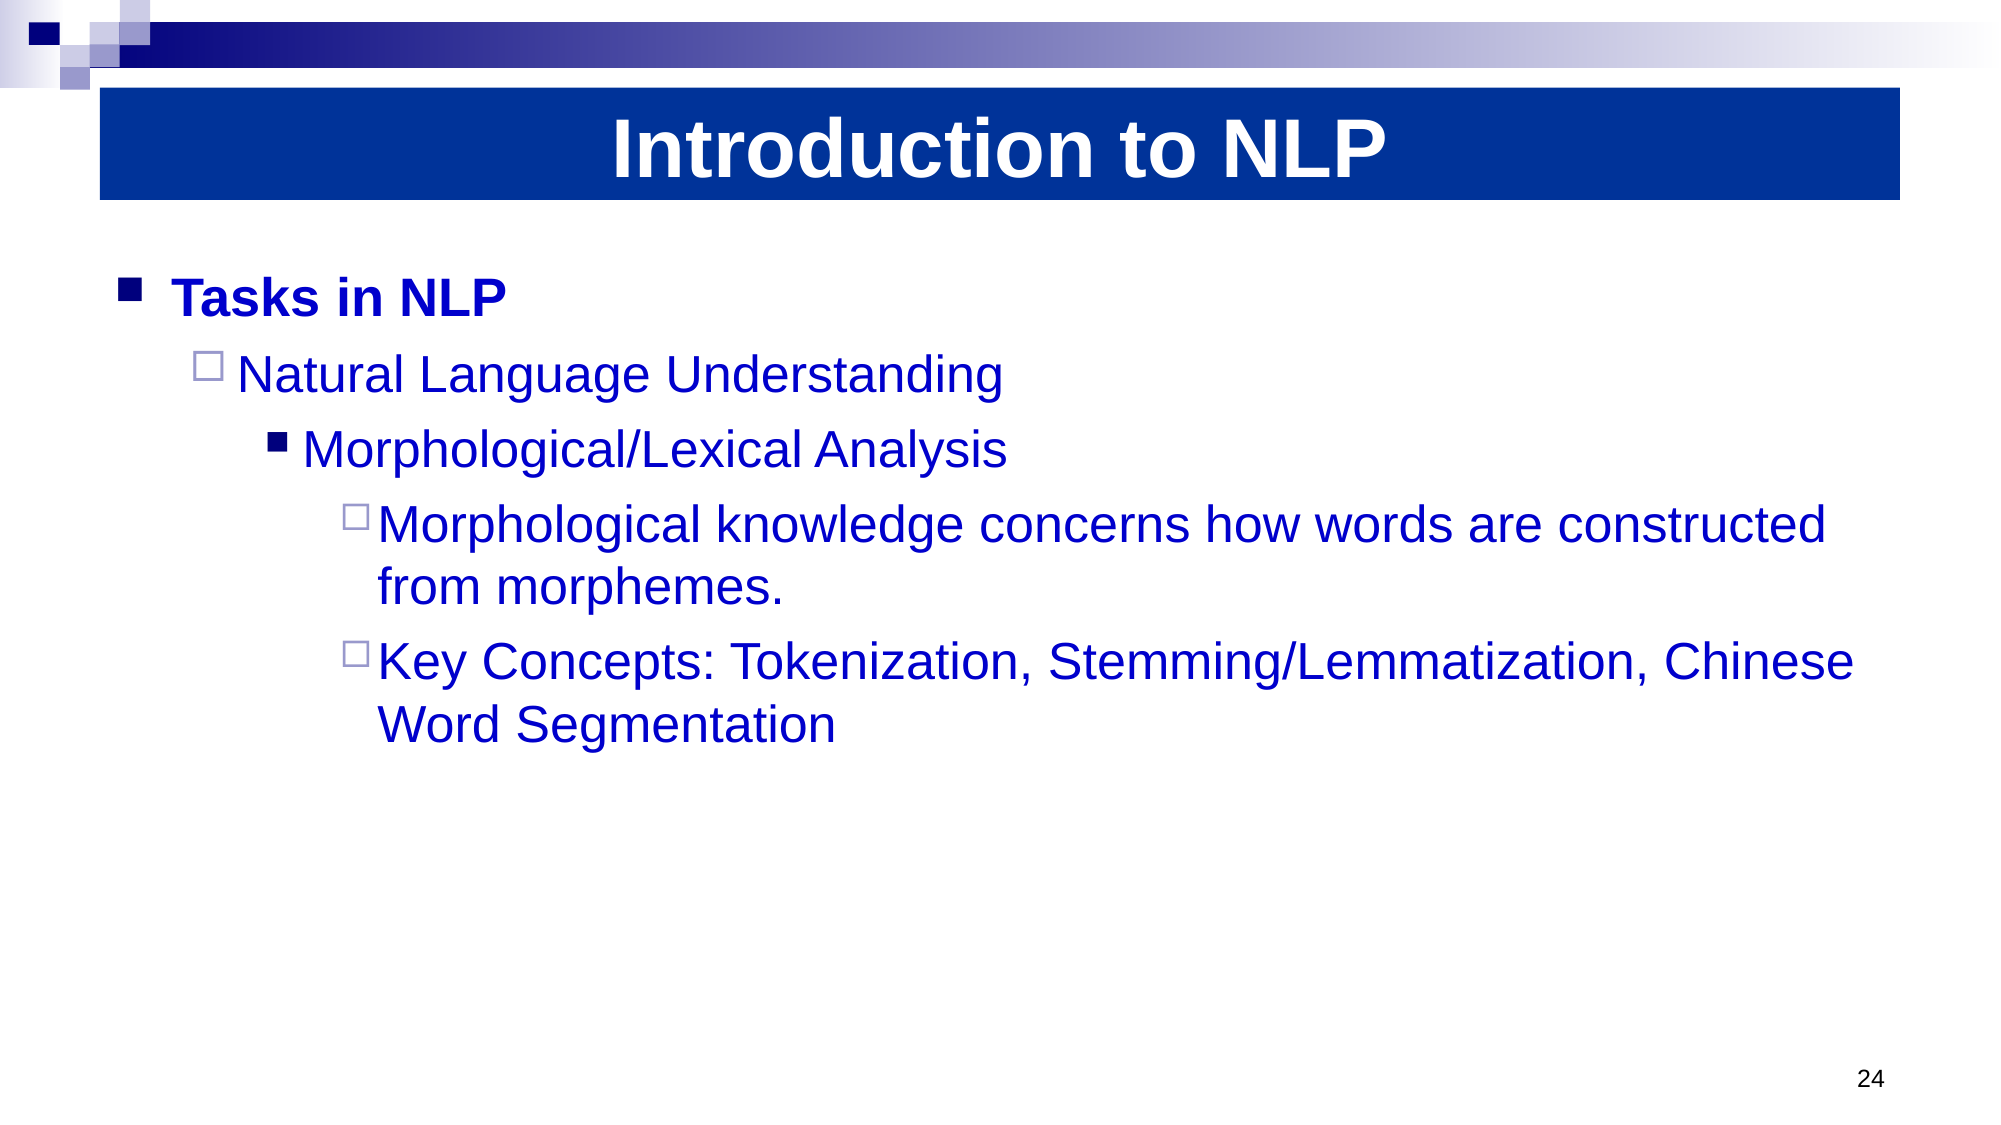

# Introduction to NLP
Tasks in NLP
Natural Language Understanding
Morphological/Lexical Analysis
Morphological knowledge concerns how words are constructed from morphemes.
Key Concepts: Tokenization, Stemming/Lemmatization, Chinese Word Segmentation
24